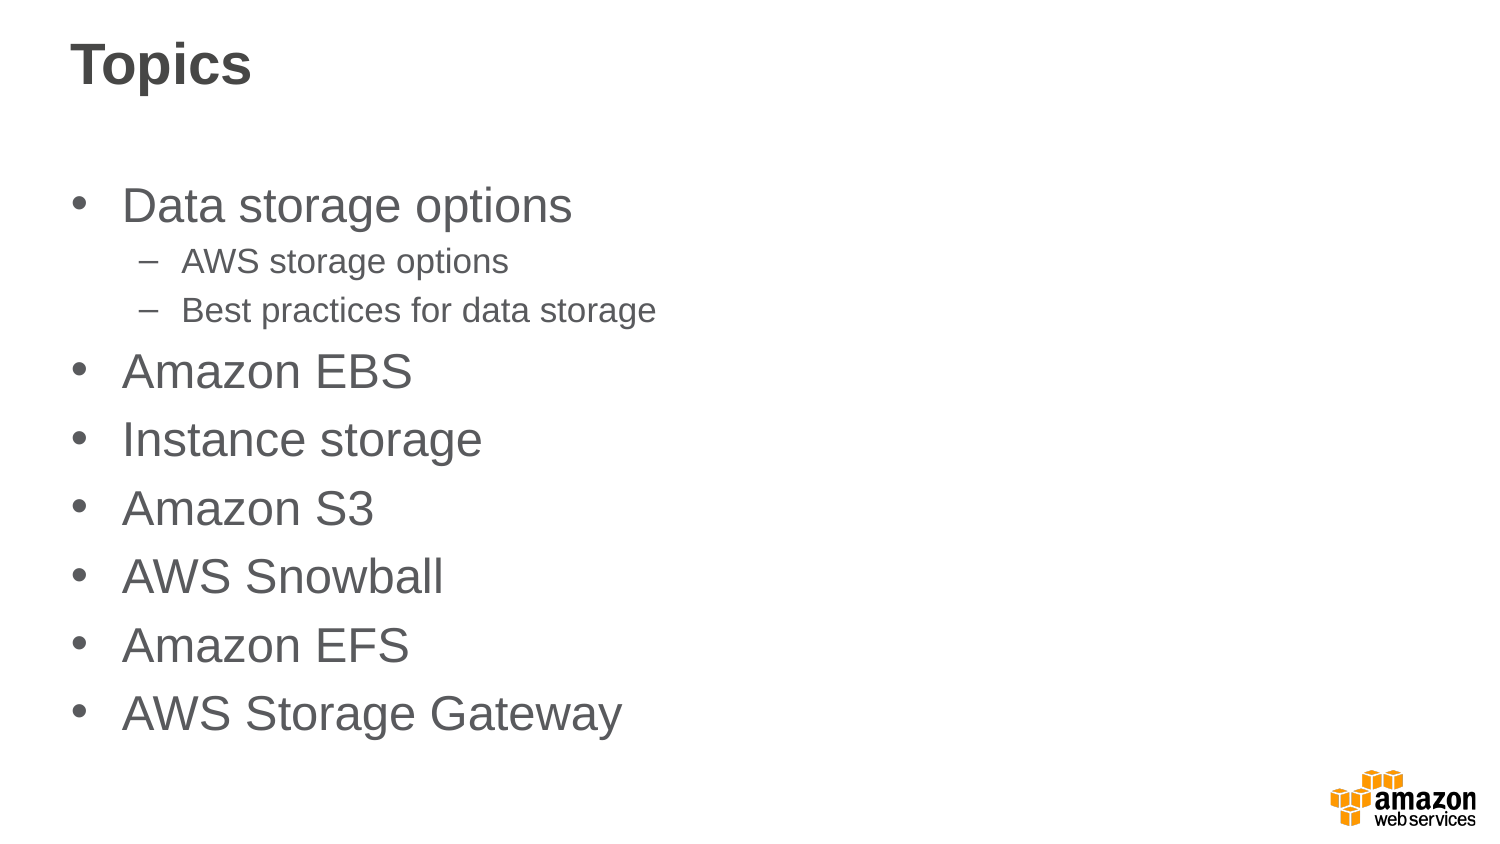

# Topics
Data storage options
AWS storage options
Best practices for data storage
Amazon EBS
Instance storage
Amazon S3
AWS Snowball
Amazon EFS
AWS Storage Gateway